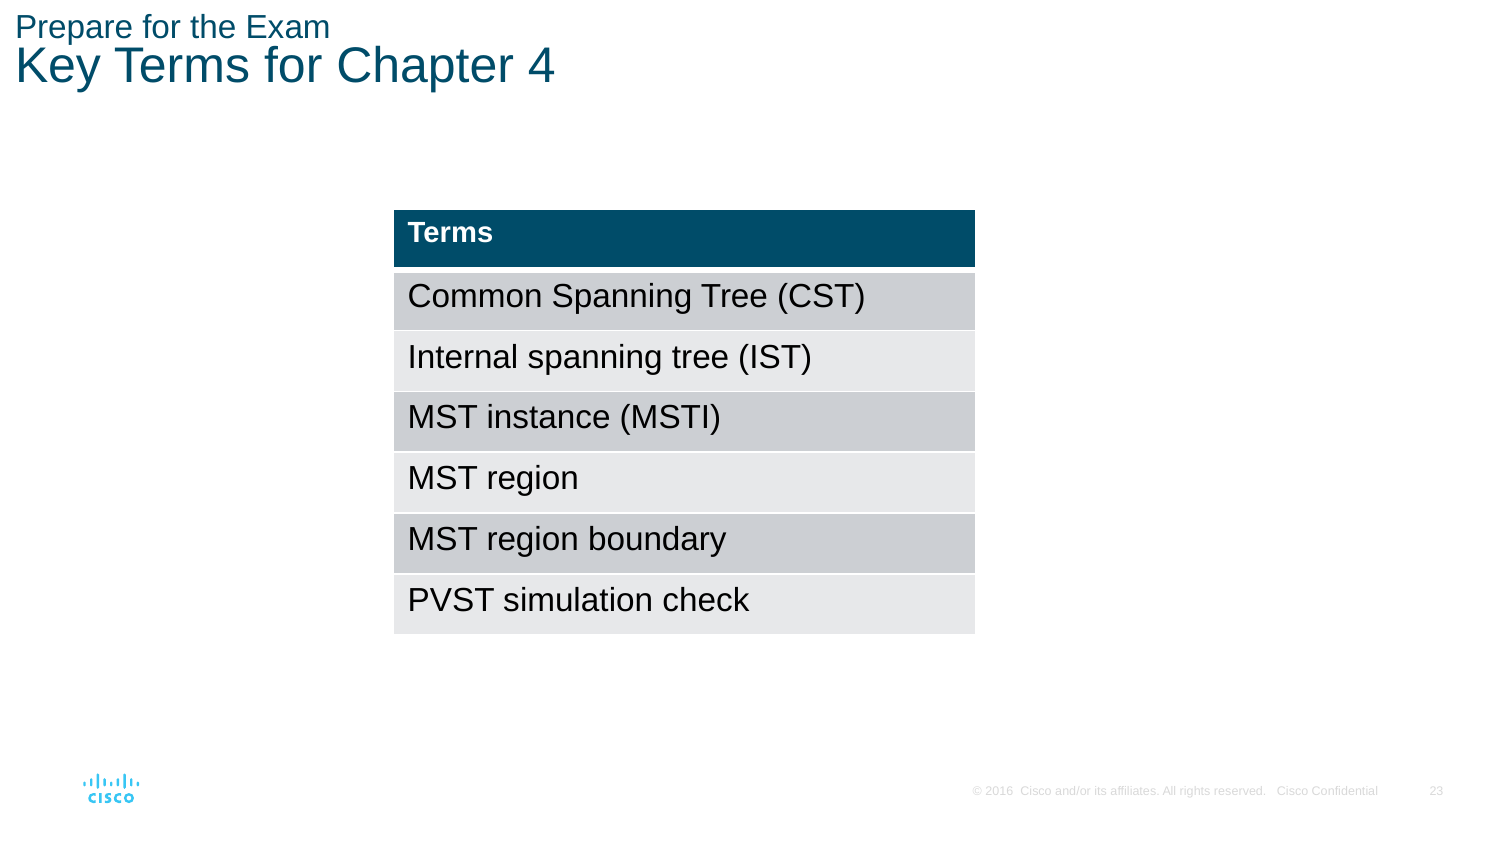

# Prepare for the Exam Key Terms for Chapter 4
| Terms |
| --- |
| Common Spanning Tree (CST) |
| Internal spanning tree (IST) |
| MST instance (MSTI) |
| MST region |
| MST region boundary |
| PVST simulation check |